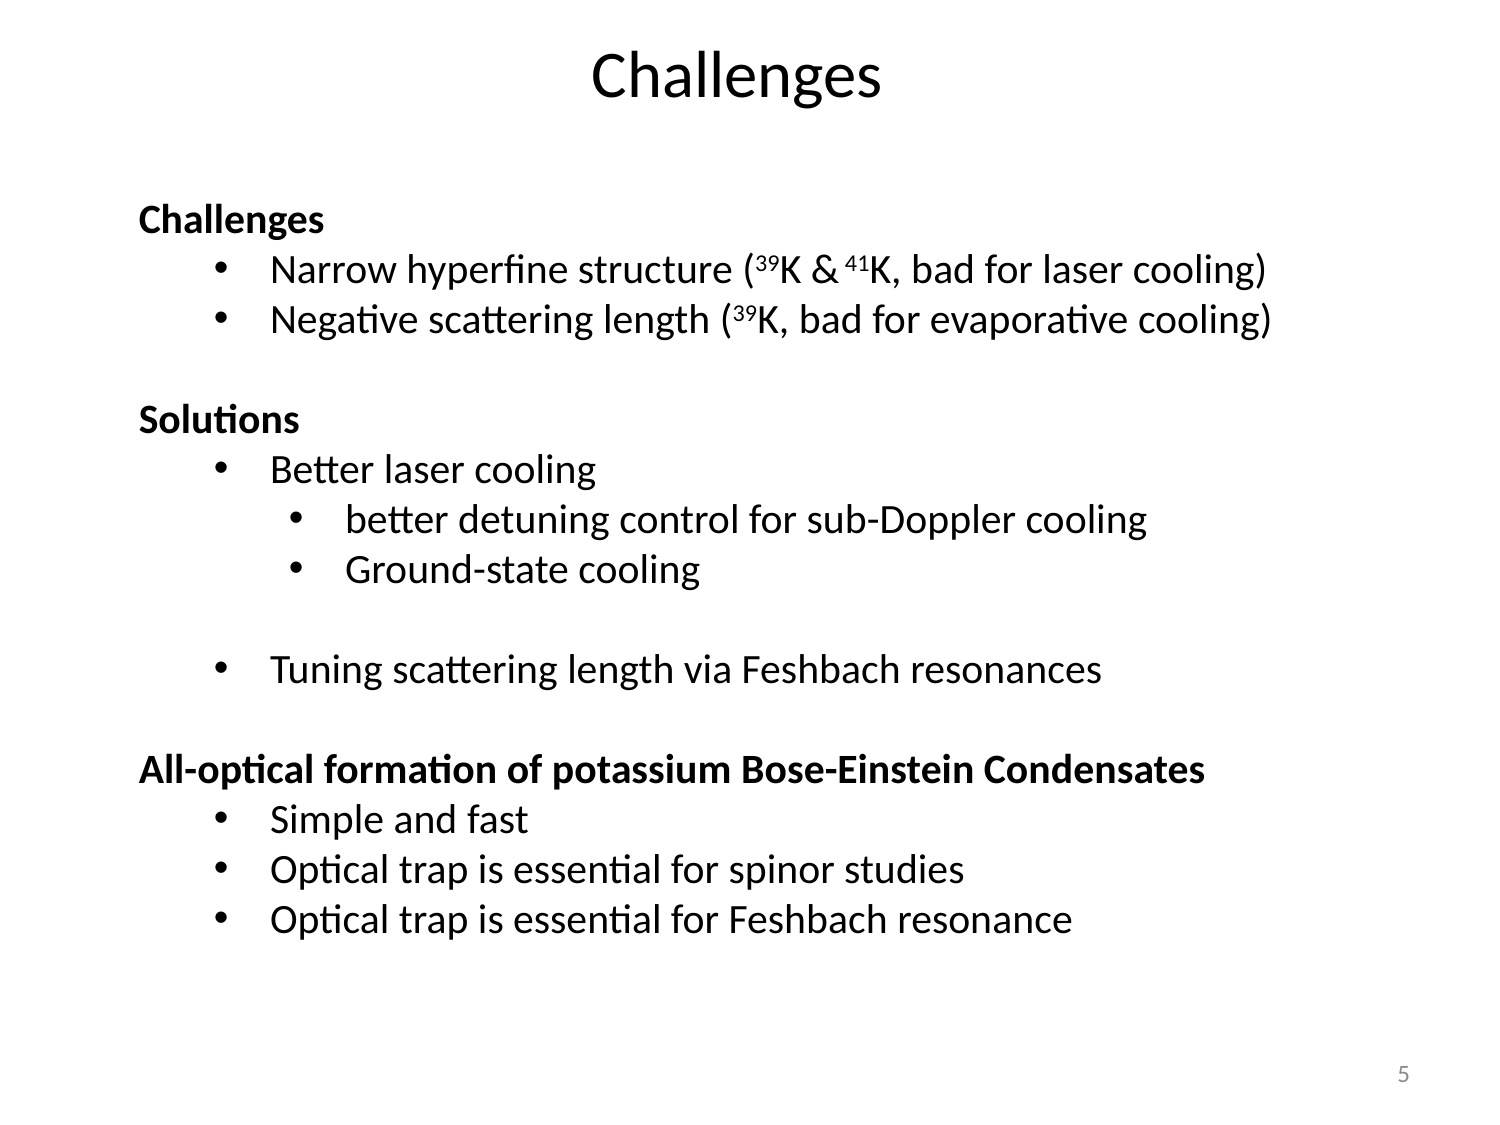

Challenges
Challenges
Narrow hyperfine structure (39K & 41K, bad for laser cooling)
Negative scattering length (39K, bad for evaporative cooling)

Solutions
Better laser cooling
better detuning control for sub-Doppler cooling
Ground-state cooling

Tuning scattering length via Feshbach resonances

All-optical formation of potassium Bose-Einstein Condensates
Simple and fast
Optical trap is essential for spinor studies
Optical trap is essential for Feshbach resonance
5